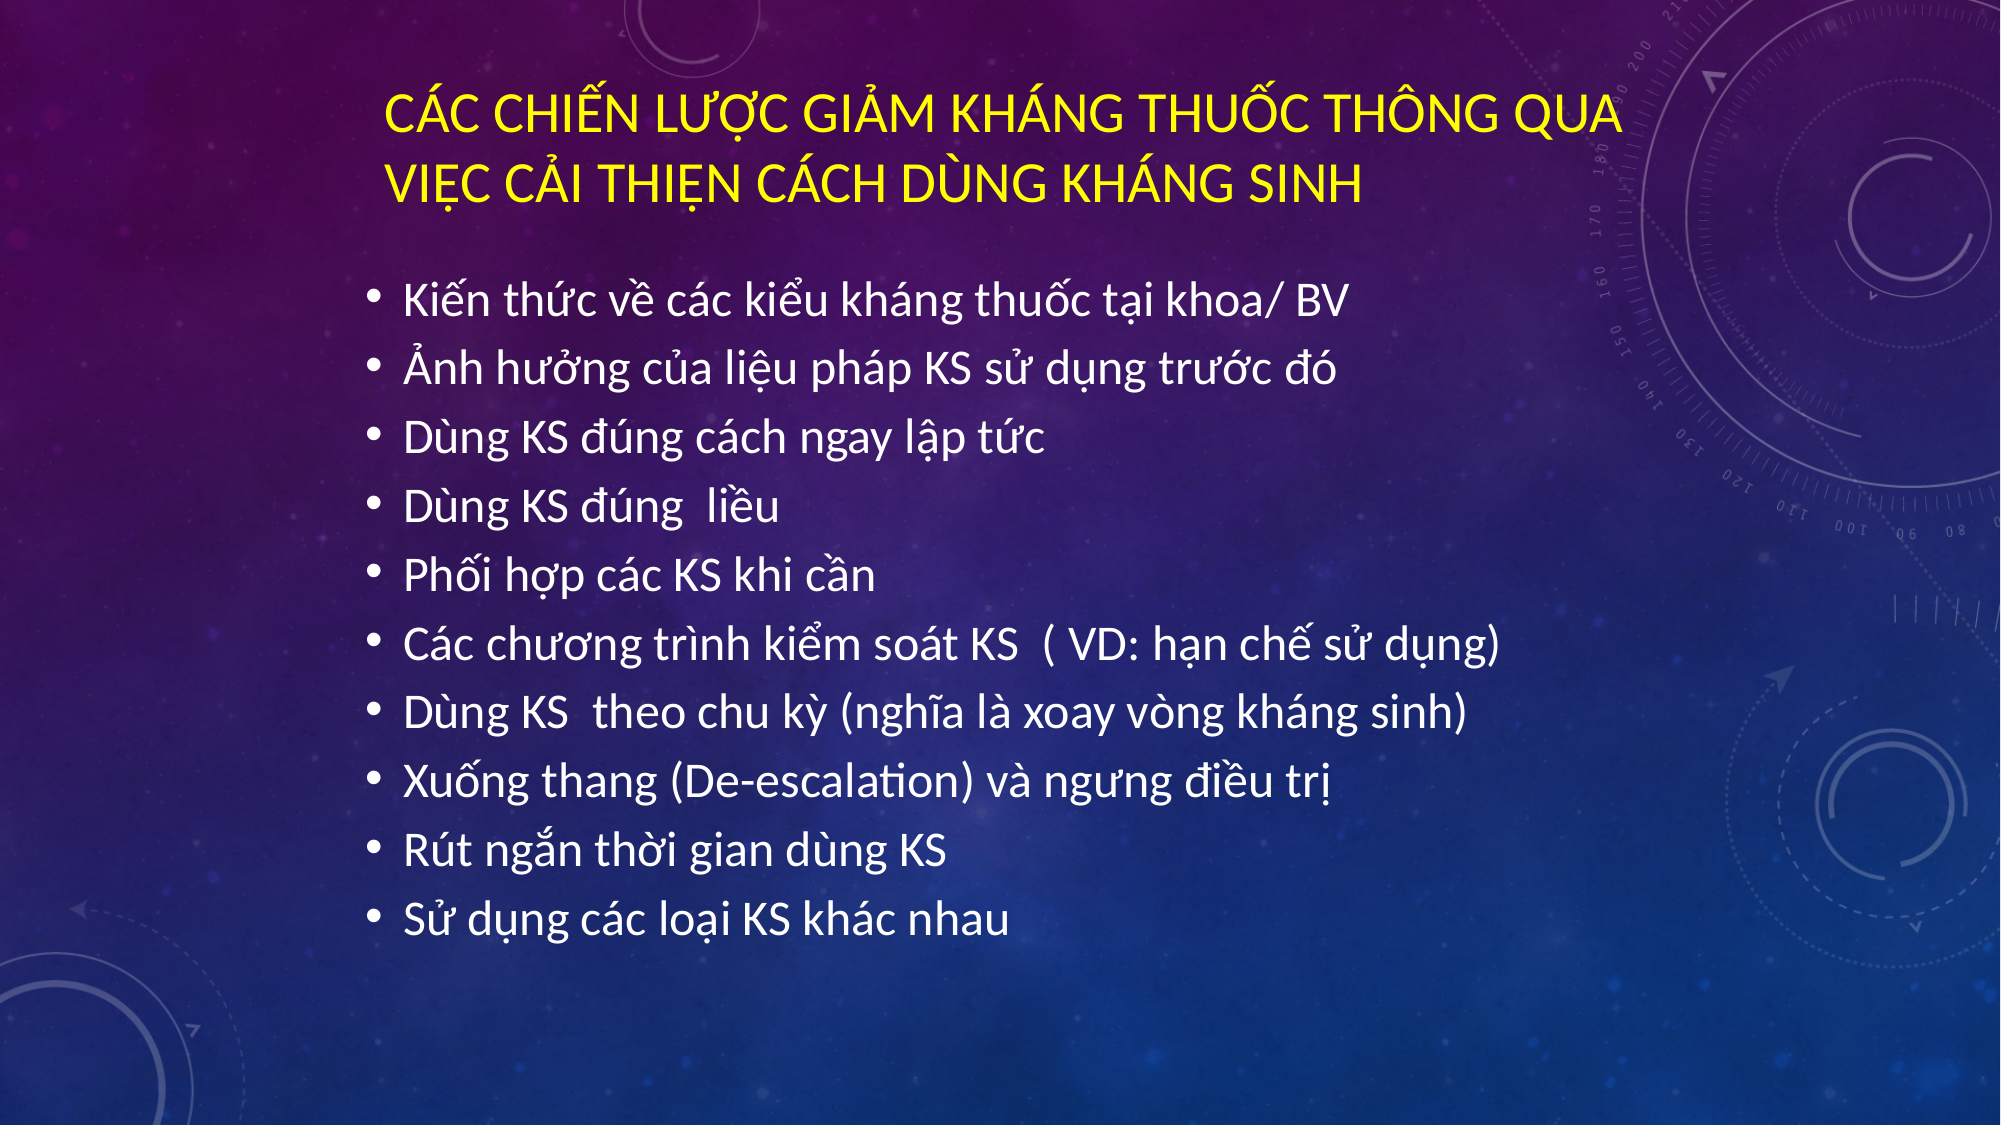

# Các chiến lược giảm kháng thuốc thông qua việc cải thiện cách dùng kháng sinh
Kiến thức về các kiểu kháng thuốc tại khoa/ BV
Ảnh hưởng của liệu pháp KS sử dụng trước đó
Dùng KS đúng cách ngay lập tức
Dùng KS đúng  liều
Phối hợp các KS khi cần
Các chương trình kiểm soát KS  ( VD: hạn chế sử dụng)
Dùng KS  theo chu kỳ (nghĩa là xoay vòng kháng sinh)
Xuống thang (De-escalation) và ngưng điều trị
Rút ngắn thời gian dùng KS
Sử dụng các loại KS khác nhau